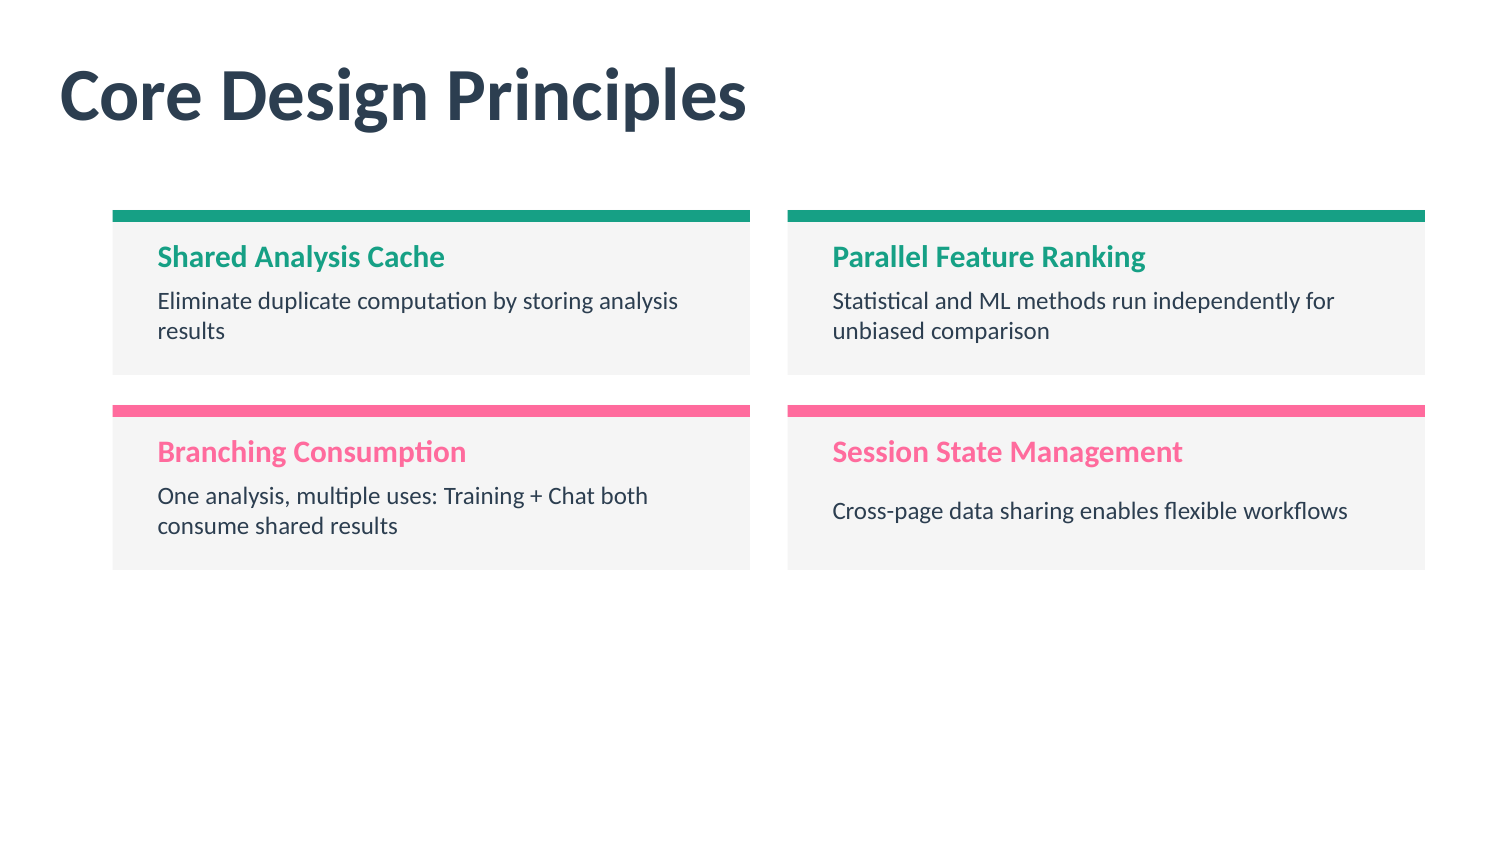

Core Design Principles

Shared Analysis Cache
Parallel Feature Ranking
Eliminate duplicate computation by storing analysis results
Statistical and ML methods run independently for unbiased comparison

Branching Consumption
Session State Management
One analysis, multiple uses: Training + Chat both consume shared results
Cross-page data sharing enables flexible workflows